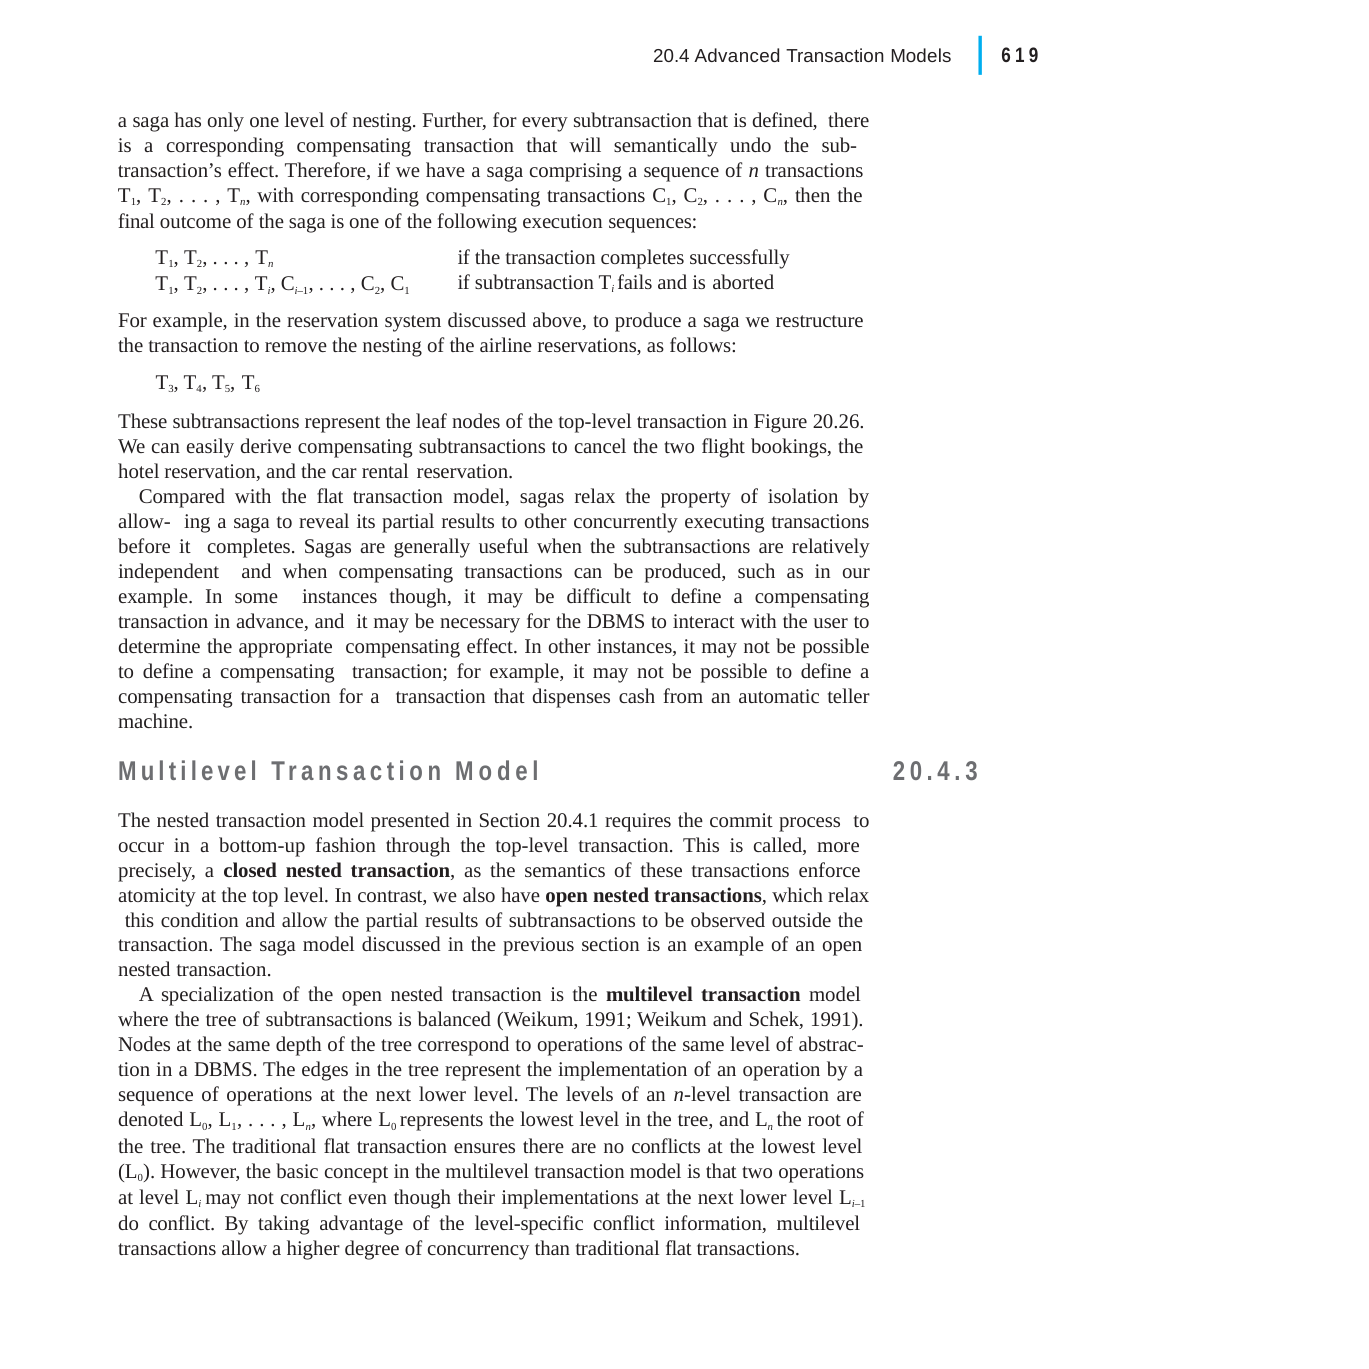

|
619
20.4 Advanced Transaction Models
a saga has only one level of nesting. Further, for every subtransaction that is defined,  there is a corresponding compensating transaction that will semantically undo the sub-  transaction’s effect. Therefore, if we have a saga comprising a sequence of n transactions  T1, T2, . . . , Tn, with corresponding compensating transactions C1, C2, . . . , Cn, then the  final outcome of the saga is one of the following execution sequences:
T1, T2, . . . , Tn
T1, T2, . . . , Ti, Ci–1, . . . , C2, C1
if the transaction completes successfully  if subtransaction Ti fails and is aborted
For example, in the reservation system discussed above, to produce a saga we restructure  the transaction to remove the nesting of the airline reservations, as follows:
T3, T4, T5, T6
These subtransactions represent the leaf nodes of the top-level transaction in Figure 20.26.  We can easily derive compensating subtransactions to cancel the two flight bookings, the  hotel reservation, and the car rental reservation.
Compared with the flat transaction model, sagas relax the property of isolation by allow-  ing a saga to reveal its partial results to other concurrently executing transactions before it  completes. Sagas are generally useful when the subtransactions are relatively independent  and when compensating transactions can be produced, such as in our example. In some  instances though, it may be difficult to define a compensating transaction in advance, and  it may be necessary for the DBMS to interact with the user to determine the appropriate  compensating effect. In other instances, it may not be possible to define a compensating  transaction; for example, it may not be possible to define a compensating transaction for a  transaction that dispenses cash from an automatic teller machine.
Multilevel Transaction Model
The nested transaction model presented in Section 20.4.1 requires the commit process  to occur in a bottom-up fashion through the top-level transaction. This is called, more  precisely, a closed nested transaction, as the semantics of these transactions enforce  atomicity at the top level. In contrast, we also have open nested transactions, which relax  this condition and allow the partial results of subtransactions to be observed outside the  transaction. The saga model discussed in the previous section is an example of an open  nested transaction.
A specialization of the open nested transaction is the multilevel transaction model  where the tree of subtransactions is balanced (Weikum, 1991; Weikum and Schek, 1991).  Nodes at the same depth of the tree correspond to operations of the same level of abstrac-  tion in a DBMS. The edges in the tree represent the implementation of an operation by a  sequence of operations at the next lower level. The levels of an n-level transaction are  denoted L0, L1, . . . , Ln, where L0 represents the lowest level in the tree, and Ln the root of  the tree. The traditional flat transaction ensures there are no conflicts at the lowest level  (L0). However, the basic concept in the multilevel transaction model is that two operations  at level Li may not conflict even though their implementations at the next lower level Li–1  do conflict. By taking advantage of the level-specific conflict information, multilevel  transactions allow a higher degree of concurrency than traditional flat transactions.
20.4.3